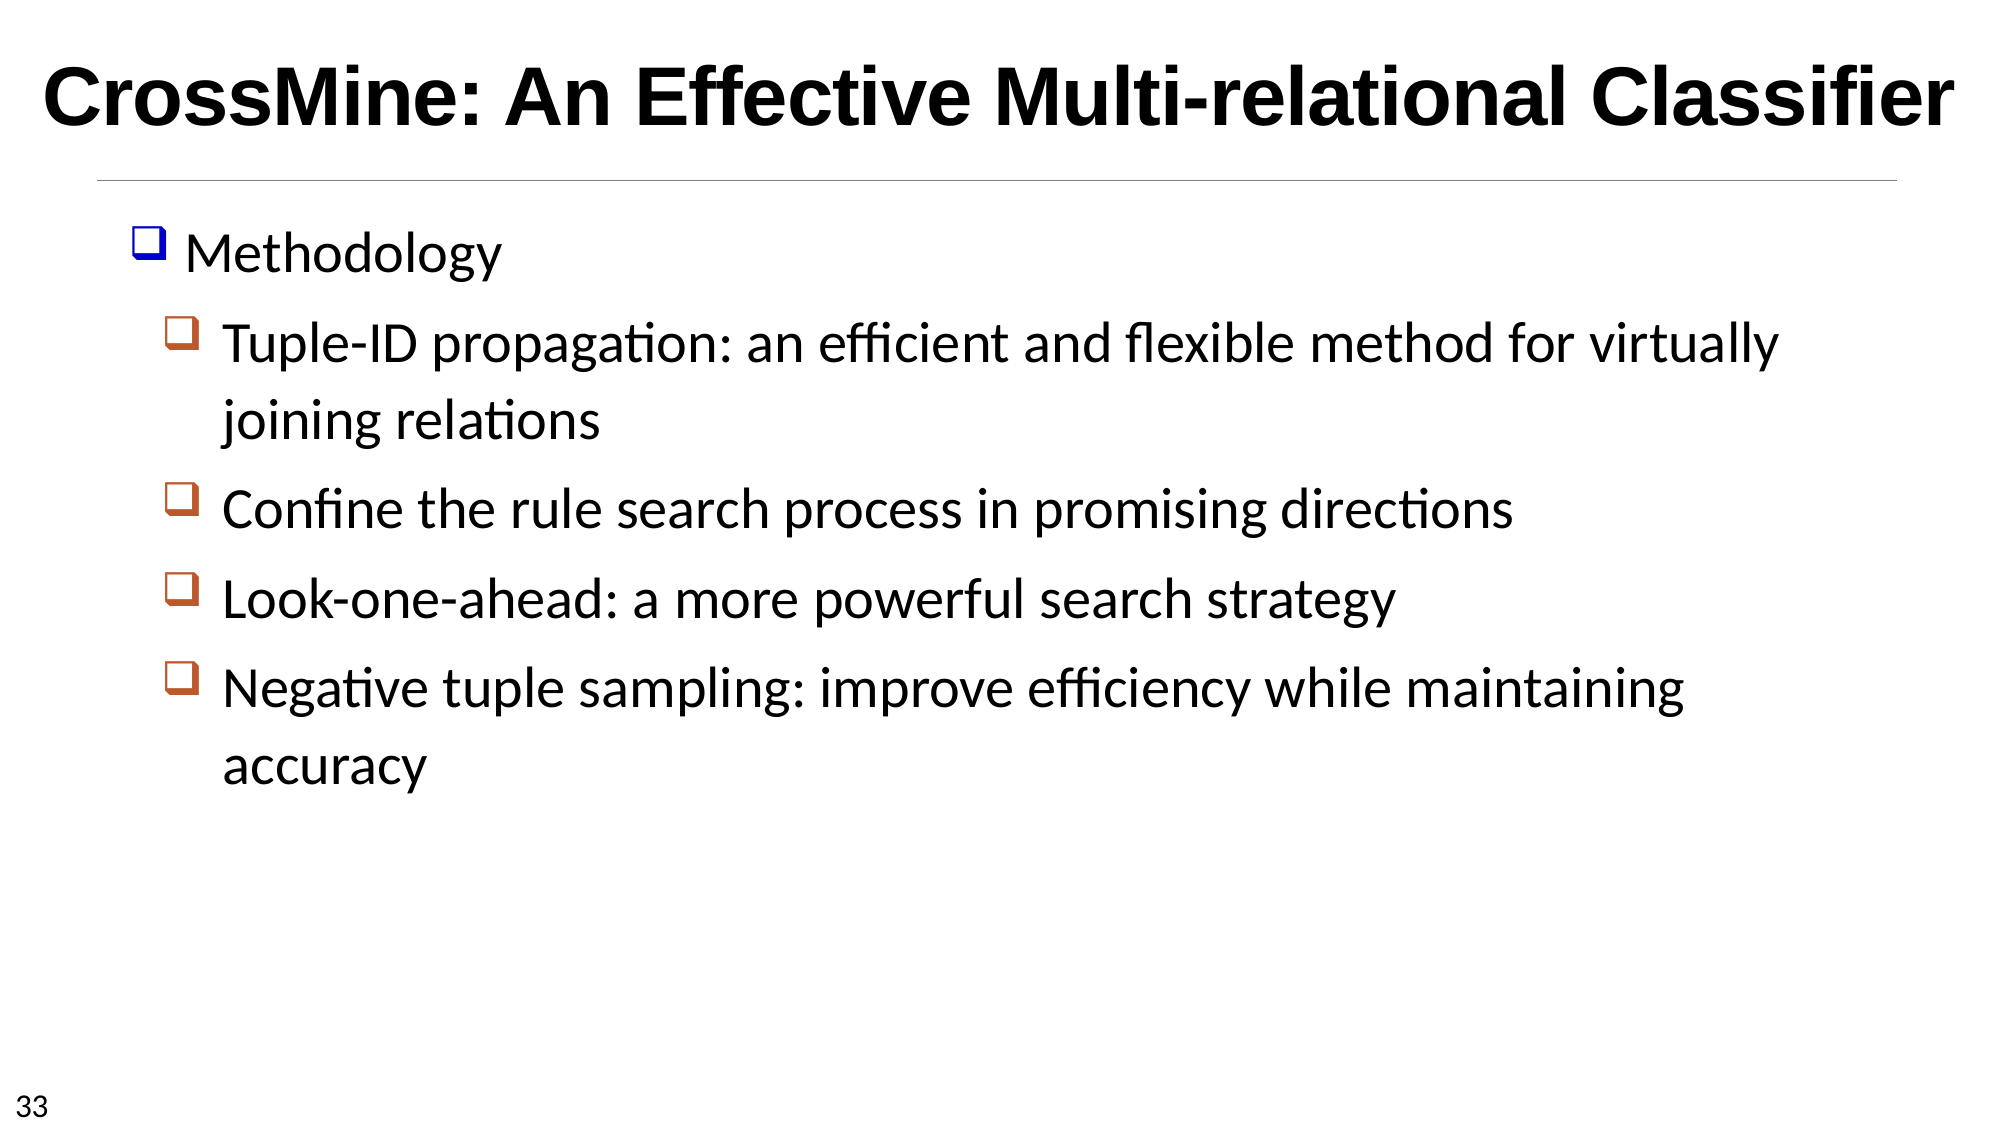

CrossMine: An Effective Multi-relational Classifier
Methodology
Tuple-ID propagation: an efficient and flexible method for virtually joining relations
Confine the rule search process in promising directions
Look-one-ahead: a more powerful search strategy
Negative tuple sampling: improve efficiency while maintaining accuracy